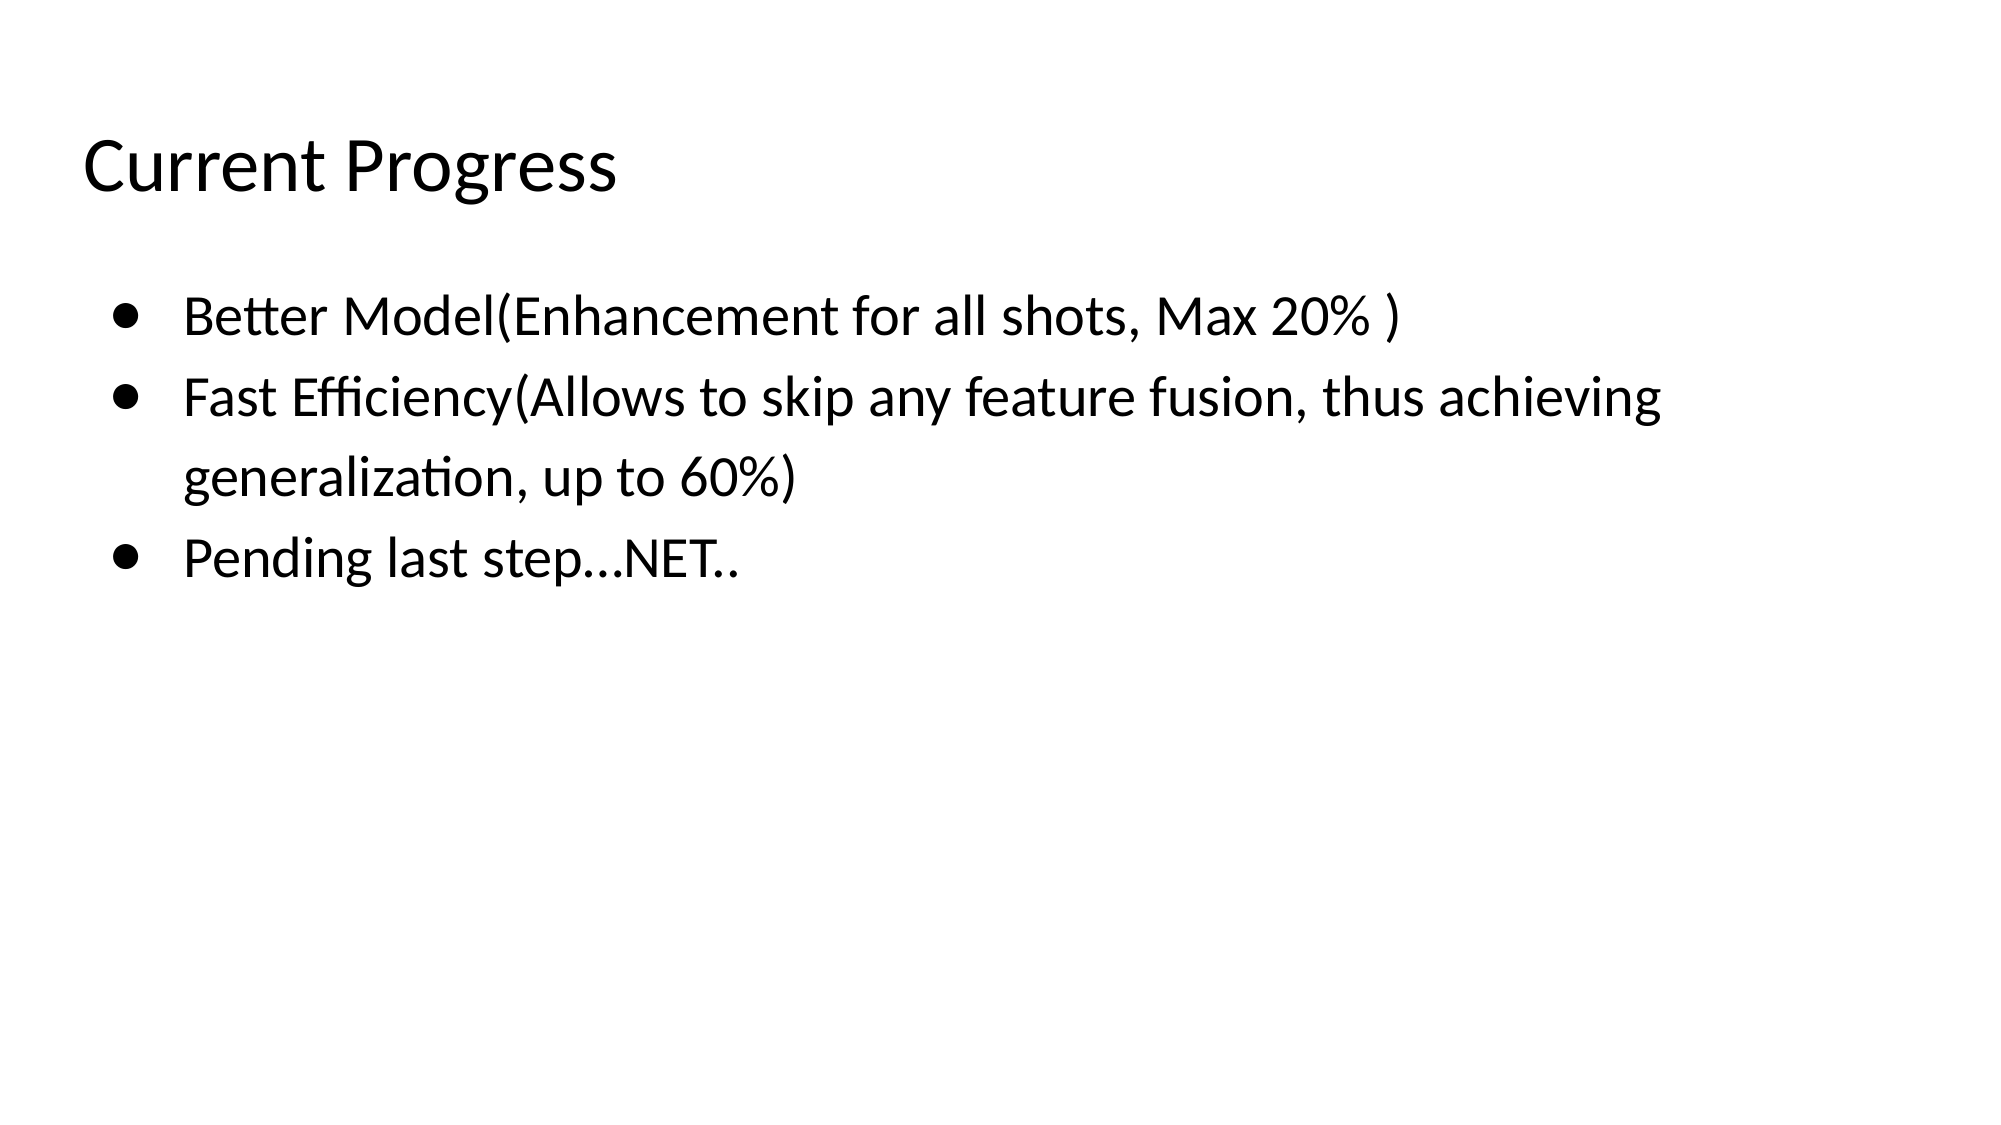

# Current Progress
Better Model(Enhancement for all shots, Max 20% )
Fast Efficiency(Allows to skip any feature fusion, thus achieving generalization, up to 60%)
Pending last step…NET..